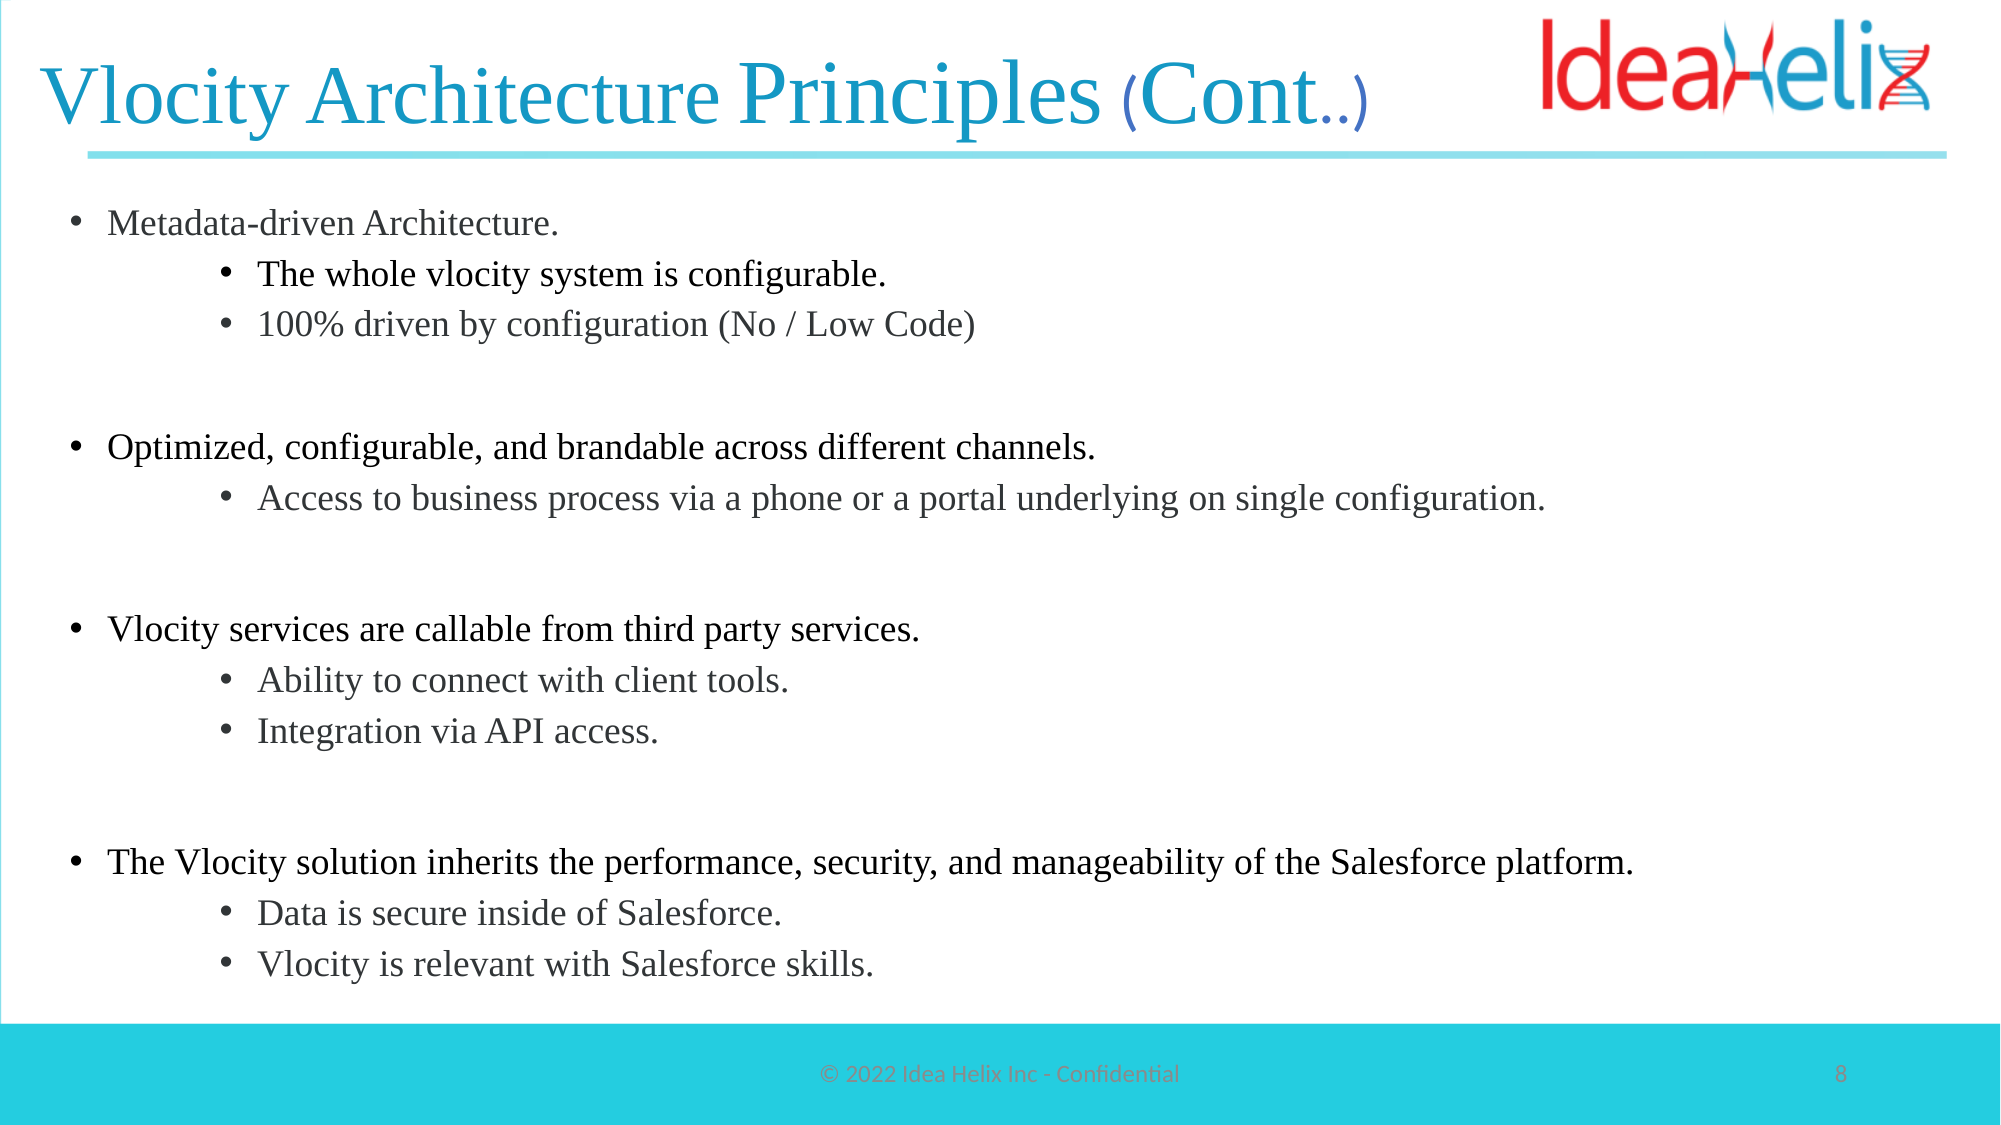

# Vlocity Architecture Principles (Cont..)
Metadata-driven Architecture.
The whole vlocity system is configurable.
100% driven by configuration (No / Low Code)

Optimized, configurable, and brandable across different channels.
Access to business process via a phone or a portal underlying on single configuration.

Vlocity services are callable from third party services.
Ability to connect with client tools.
Integration via API access.

The Vlocity solution inherits the performance, security, and manageability of the Salesforce platform.
Data is secure inside of Salesforce.
Vlocity is relevant with Salesforce skills.

© 2022 Idea Helix Inc - Confidential
8